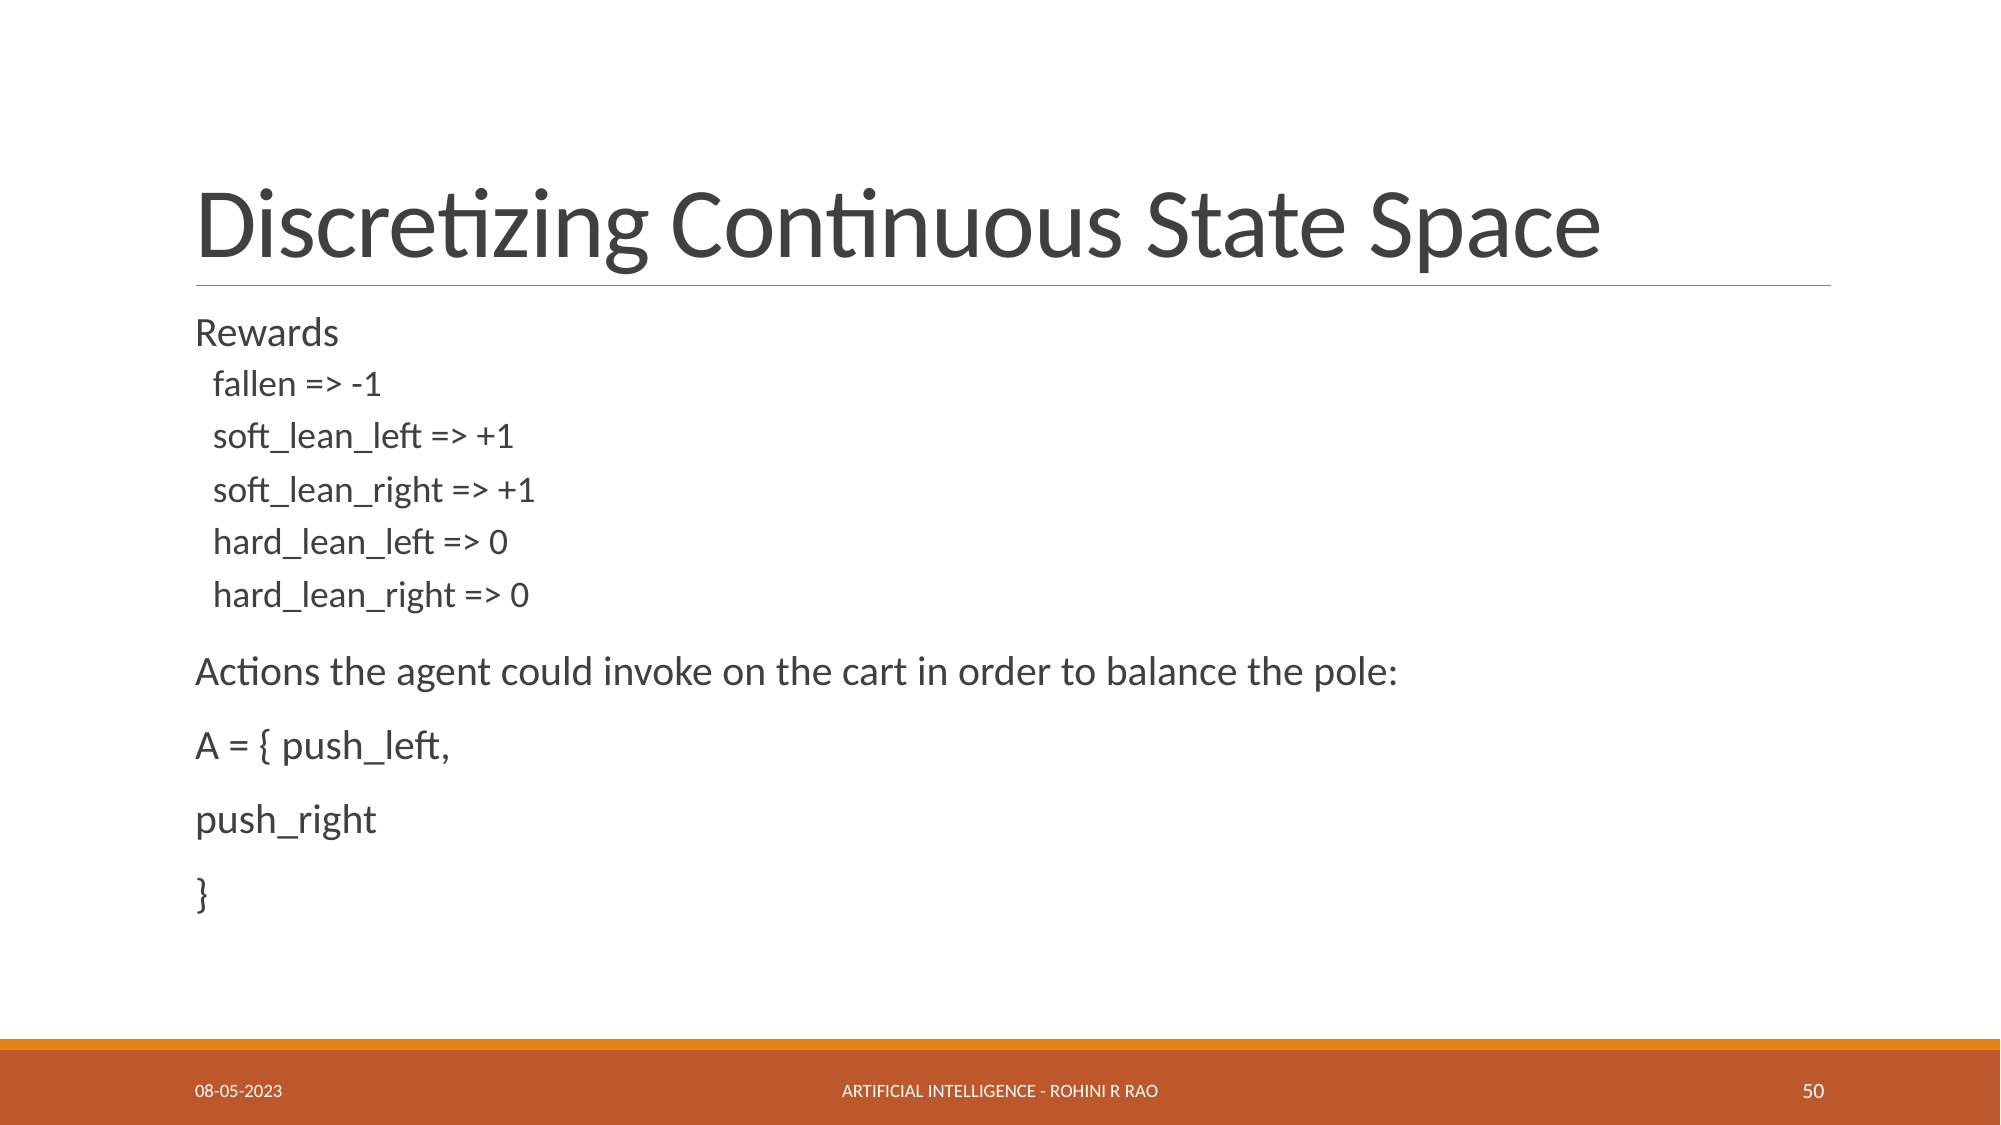

# Discretizing Continuous State Space
Rewards
fallen => -1
soft_lean_left => +1
soft_lean_right => +1
hard_lean_left => 0
hard_lean_right => 0
Actions the agent could invoke on the cart in order to balance the pole:
A = { push_left,
push_right
}

08-05-2023
Artificial Intelligence - Rohini R Rao
50